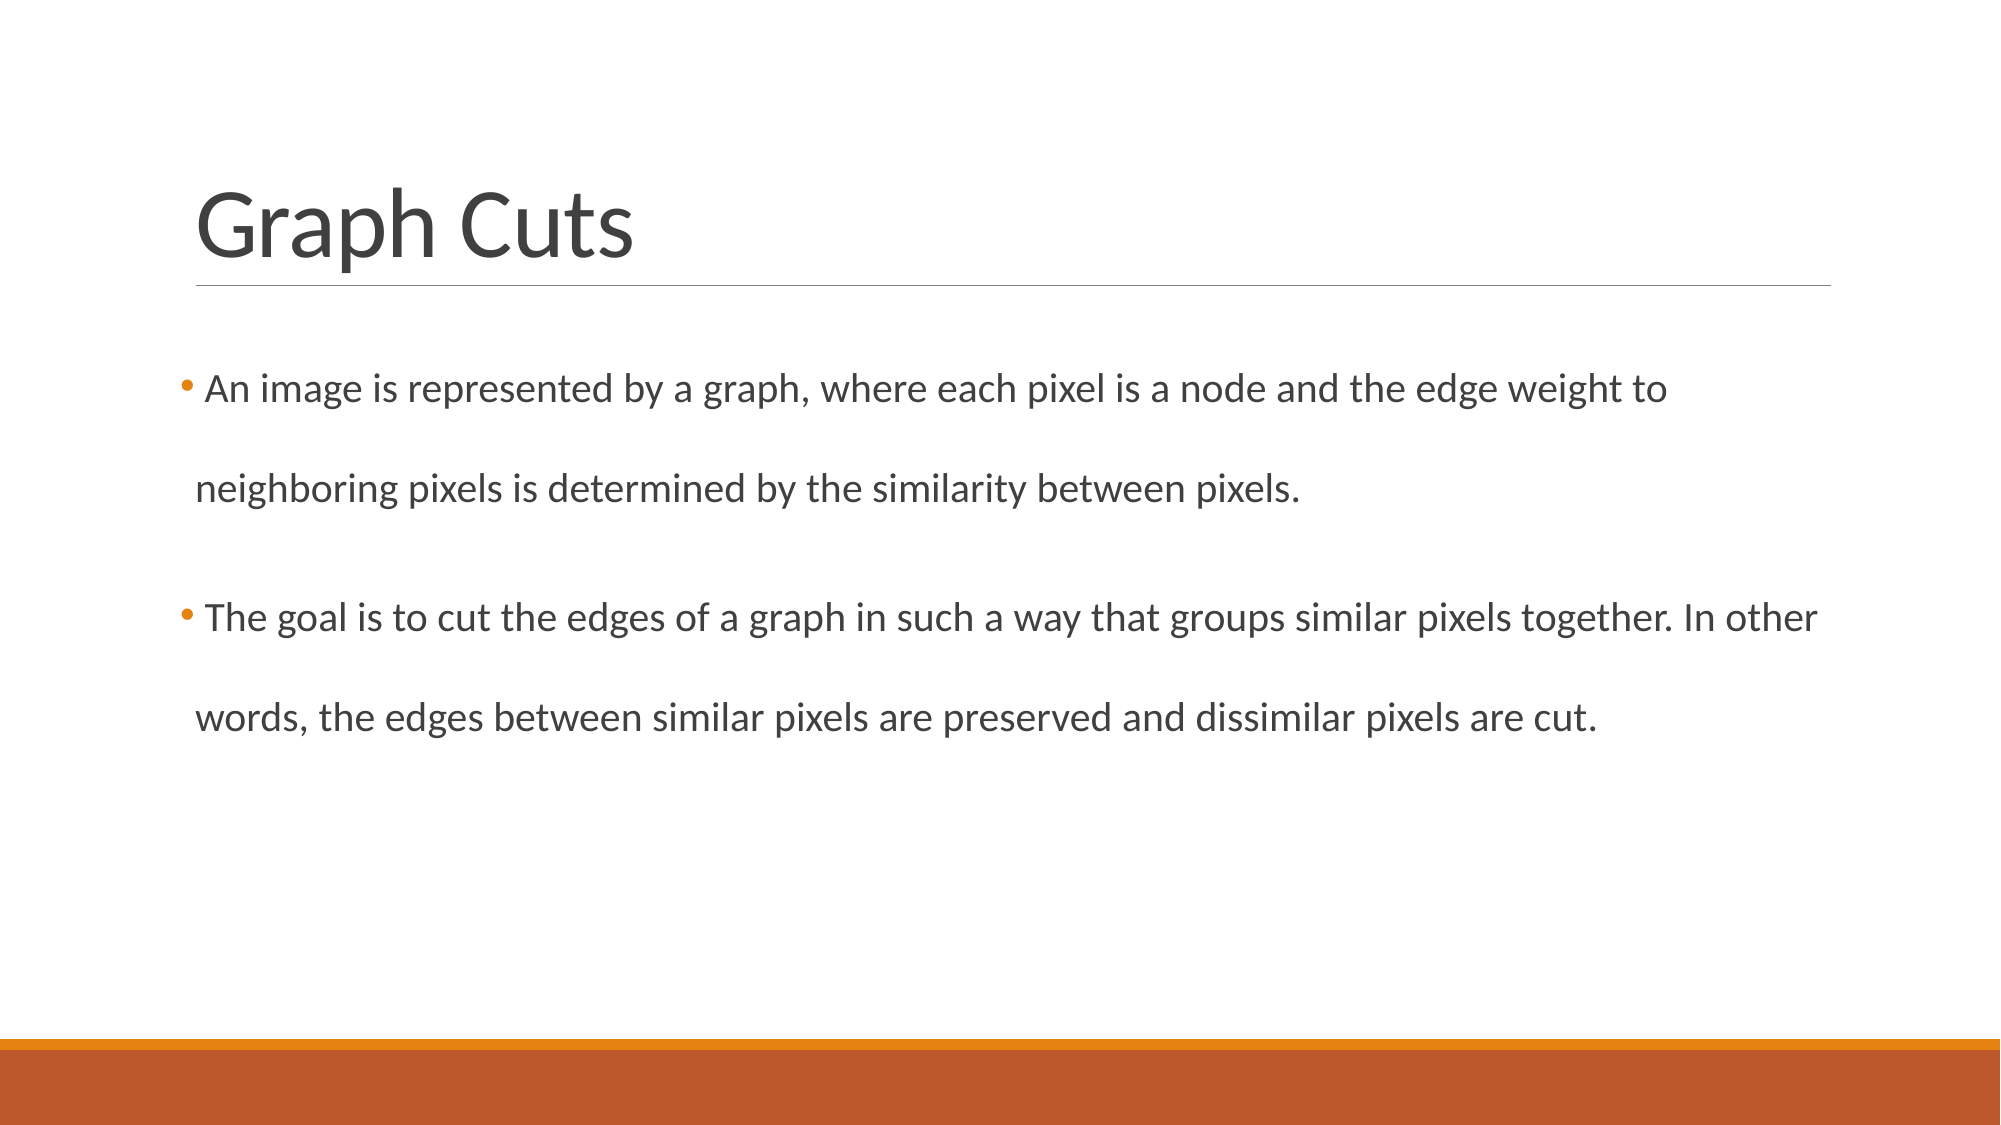

# Graph Cuts
 An image is represented by a graph, where each pixel is a node and the edge weight to neighboring pixels is determined by the similarity between pixels.
 The goal is to cut the edges of a graph in such a way that groups similar pixels together. In other words, the edges between similar pixels are preserved and dissimilar pixels are cut.